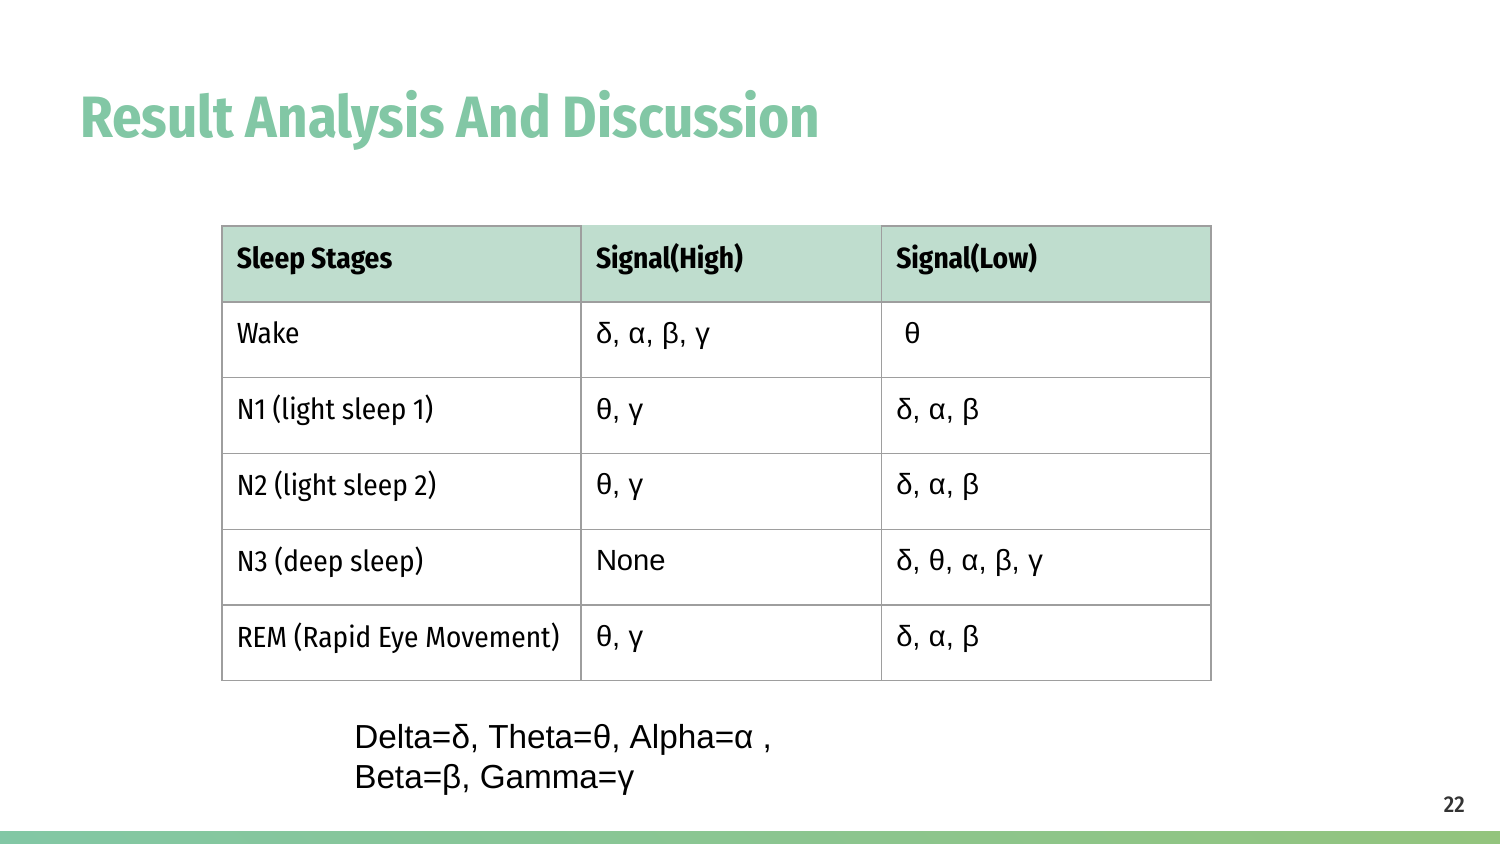

# Result Analysis And Discussion
| Sleep Stages | Signal(High) | Signal(Low) |
| --- | --- | --- |
| Wake | δ, α, β, γ | θ |
| N1 (light sleep 1) | θ, γ | δ, α, β |
| N2 (light sleep 2) | θ, γ | δ, α, β |
| N3 (deep sleep) | None | δ, θ, α, β, γ |
| REM (Rapid Eye Movement) | θ, γ | δ, α, β |
Delta=δ, Theta=θ, Alpha=α ,
Beta=β, Gamma=γ
22